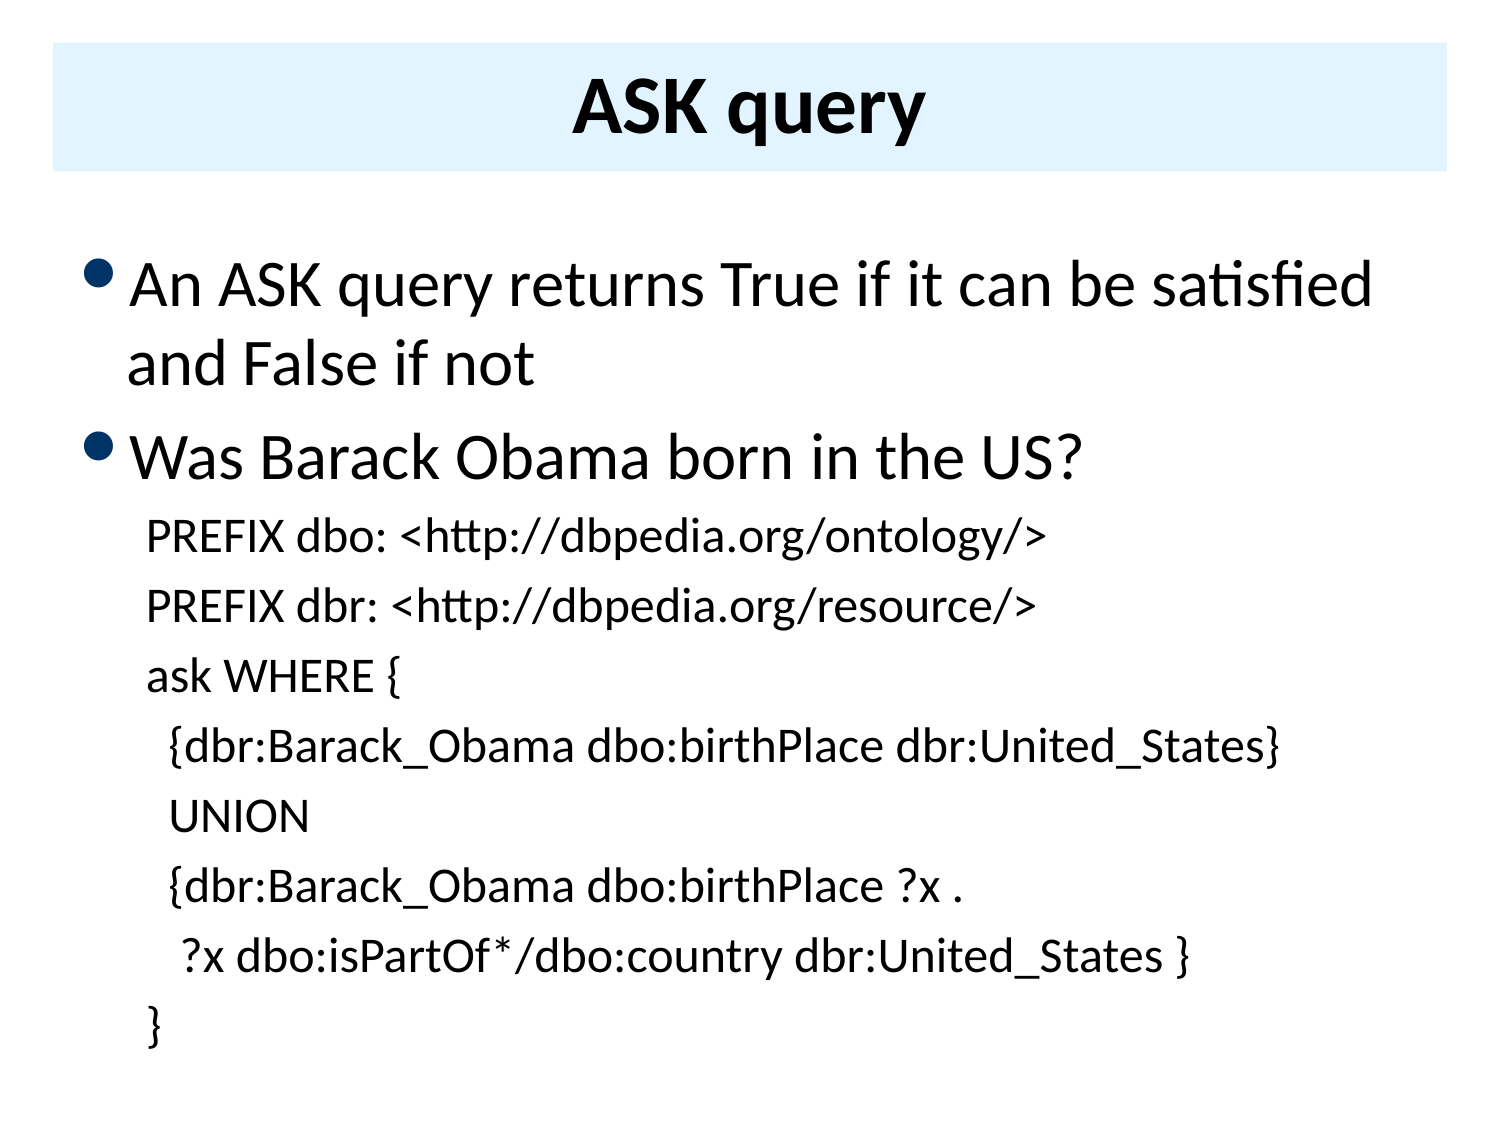

# ASK query
An ASK query returns True if it can be satisfied and False if not
Was Barack Obama born in the US?
PREFIX dbo: <http://dbpedia.org/ontology/>
PREFIX dbr: <http://dbpedia.org/resource/>
ask WHERE {
  {dbr:Barack_Obama dbo:birthPlace dbr:United_States}
  UNION
  {dbr:Barack_Obama dbo:birthPlace ?x .
   ?x dbo:isPartOf*/dbo:country dbr:United_States }
}